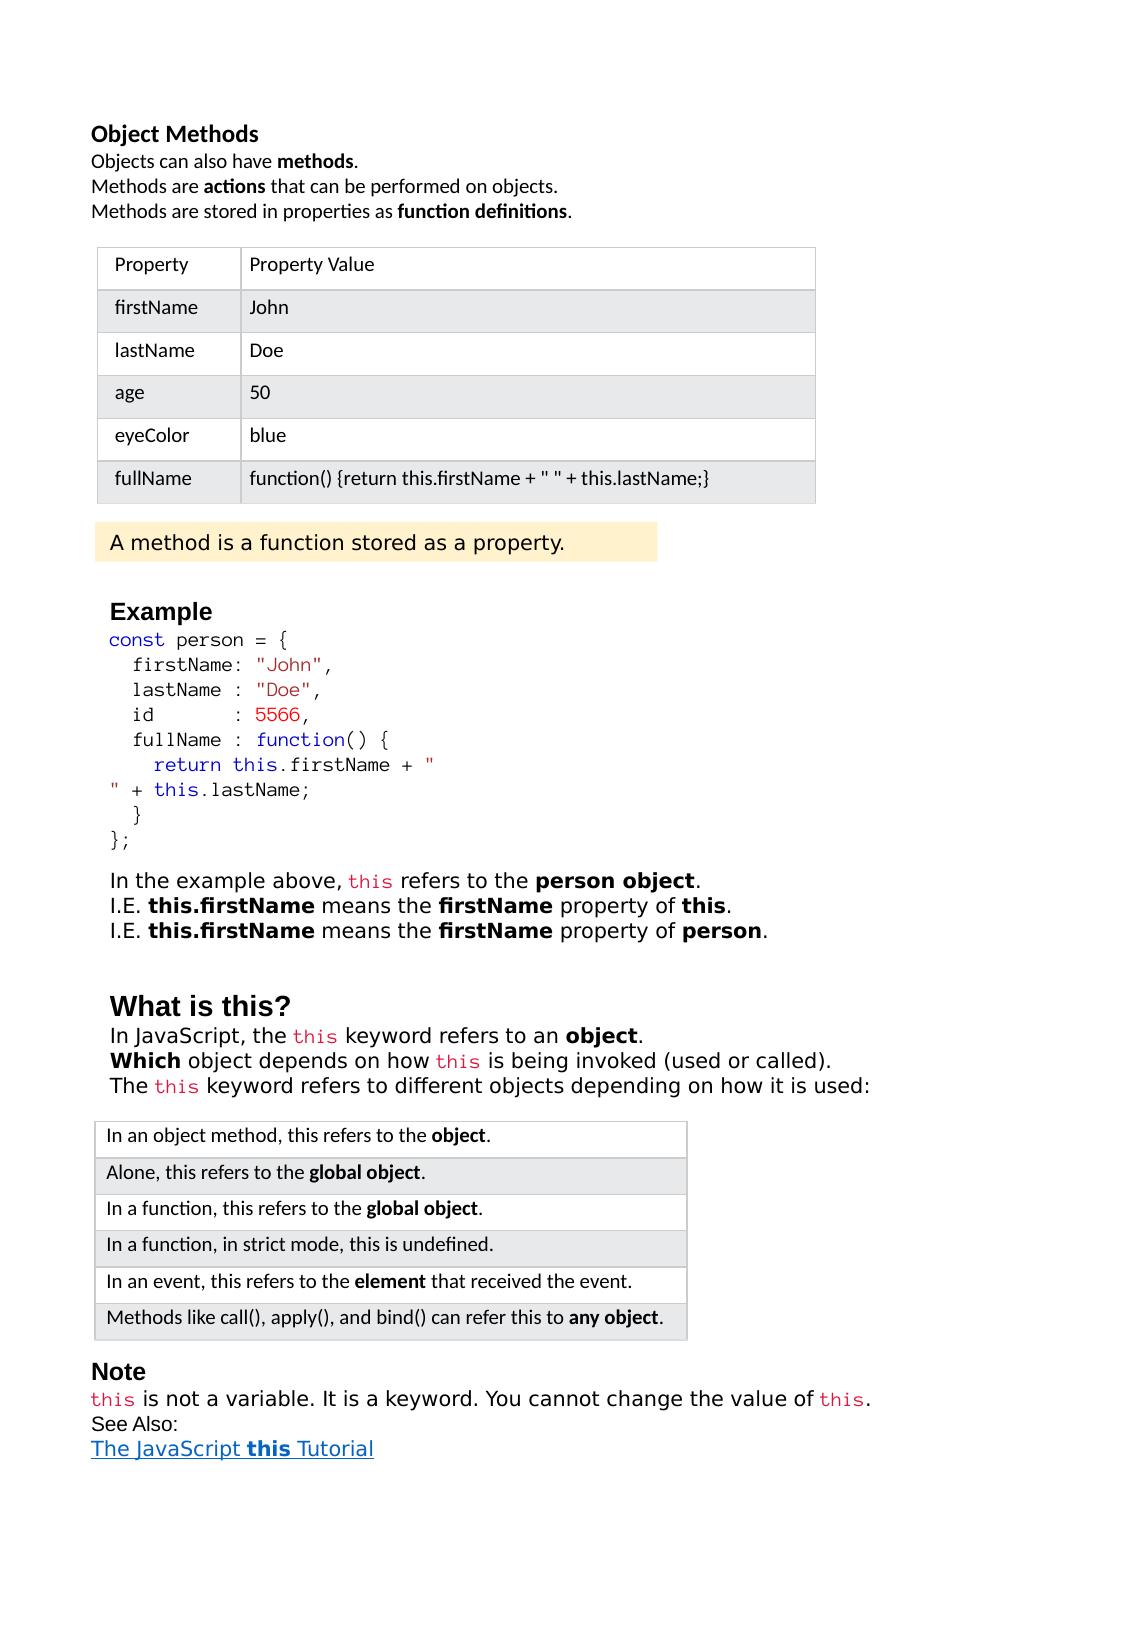

Object Methods
Objects can also have methods.
Methods are actions that can be performed on objects.
Methods are stored in properties as function definitions.
| Property | Property Value |
| --- | --- |
| firstName | John |
| lastName | Doe |
| age | 50 |
| eyeColor | blue |
| fullName | function() {return this.firstName + " " + this.lastName;} |
A method is a function stored as a property.
Example
const person = {
  firstName: "John",
  lastName : "Doe",
  id       : 5566,
  fullName : function() {
    return this.firstName + " " + this.lastName;
  }
};
In the example above, this refers to the person object.
I.E. this.firstName means the firstName property of this.
I.E. this.firstName means the firstName property of person.
What is this?
In JavaScript, the this keyword refers to an object.
Which object depends on how this is being invoked (used or called).
The this keyword refers to different objects depending on how it is used:
| In an object method, this refers to the object. |
| --- |
| Alone, this refers to the global object. |
| In a function, this refers to the global object. |
| In a function, in strict mode, this is undefined. |
| In an event, this refers to the element that received the event. |
| Methods like call(), apply(), and bind() can refer this to any object. |
Note
this is not a variable. It is a keyword. You cannot change the value of this.
See Also:
The JavaScript this Tutorial